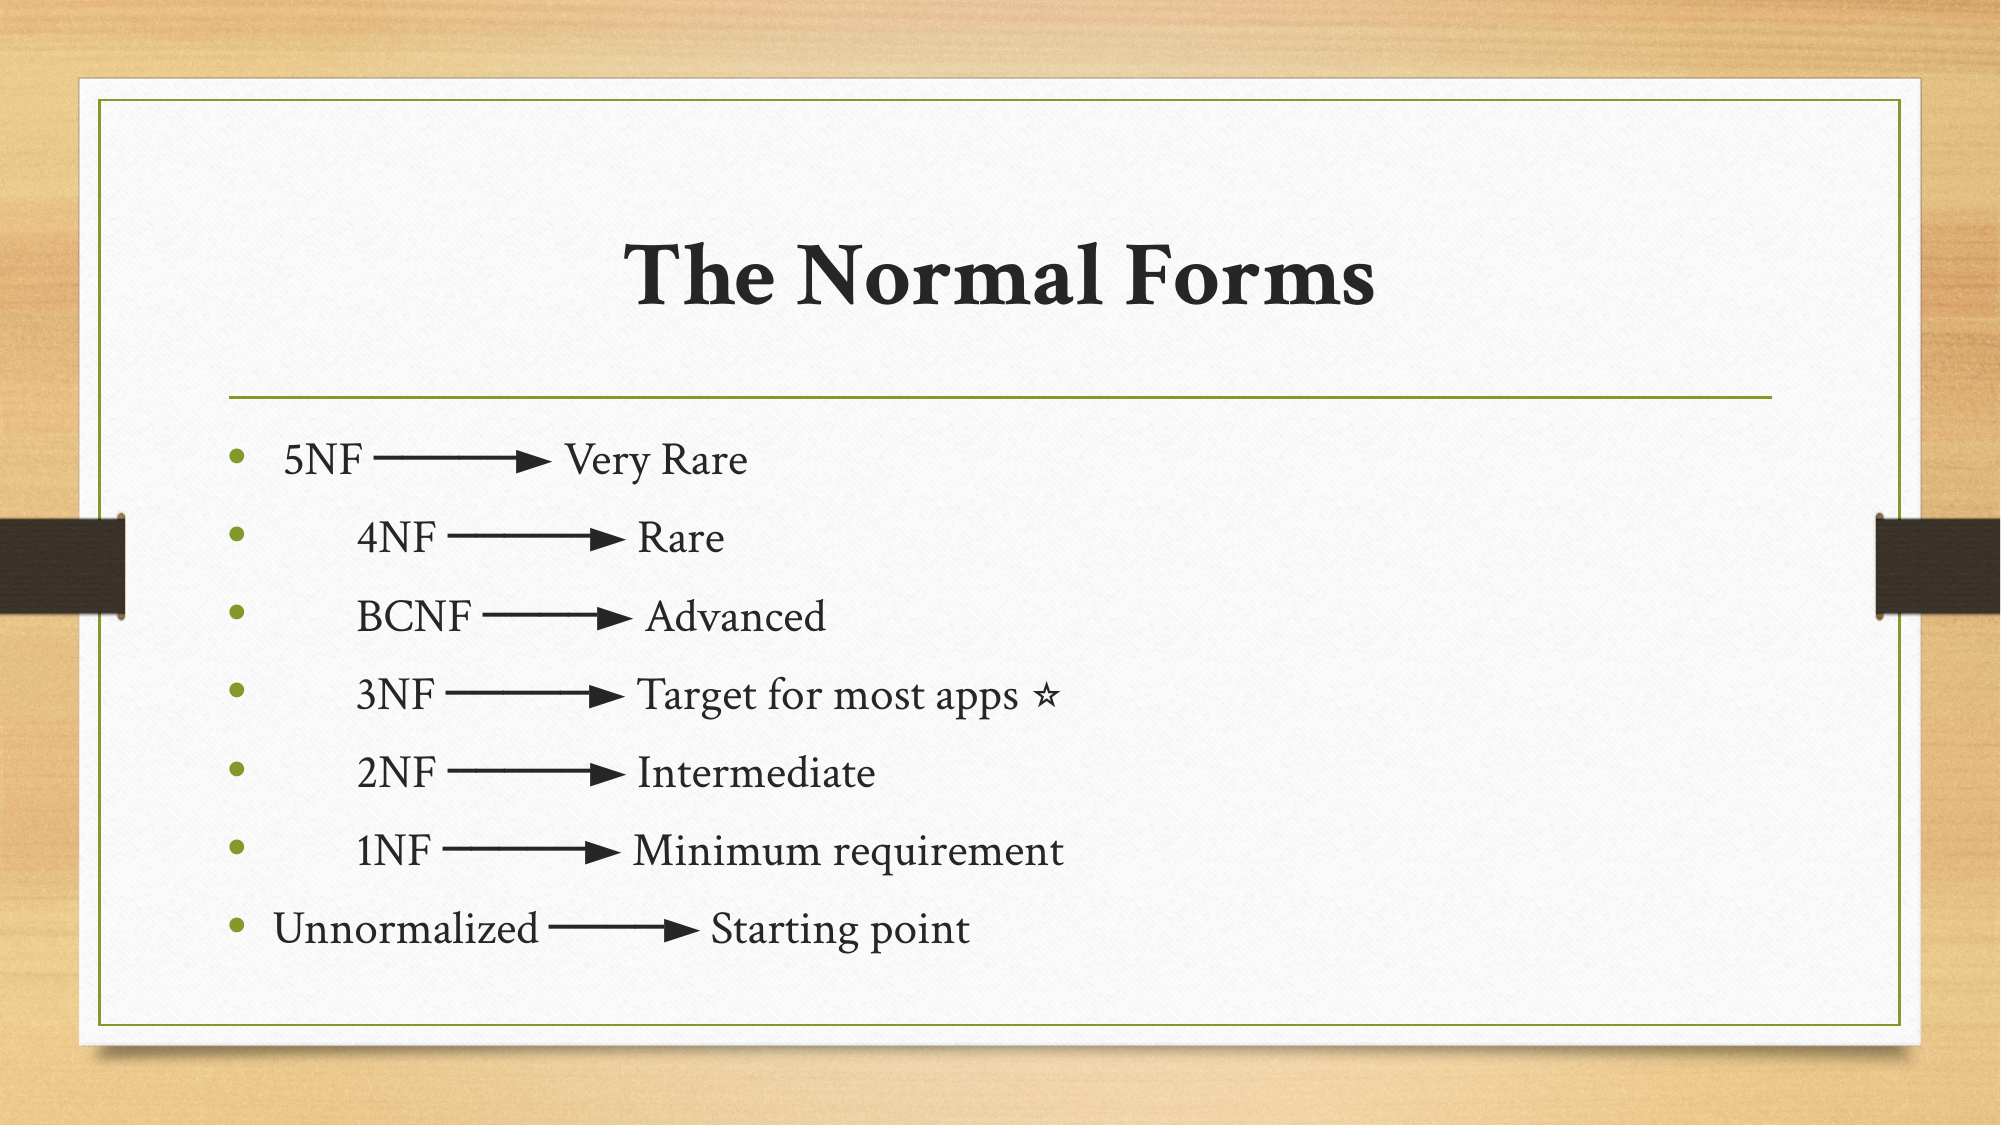

# The Normal Forms
 5NF ─────► Very Rare
        4NF ─────► Rare
        BCNF ────► Advanced
        3NF ─────► Target for most apps ⭐
        2NF ─────► Intermediate
        1NF ─────► Minimum requirement
Unnormalized ────► Starting point